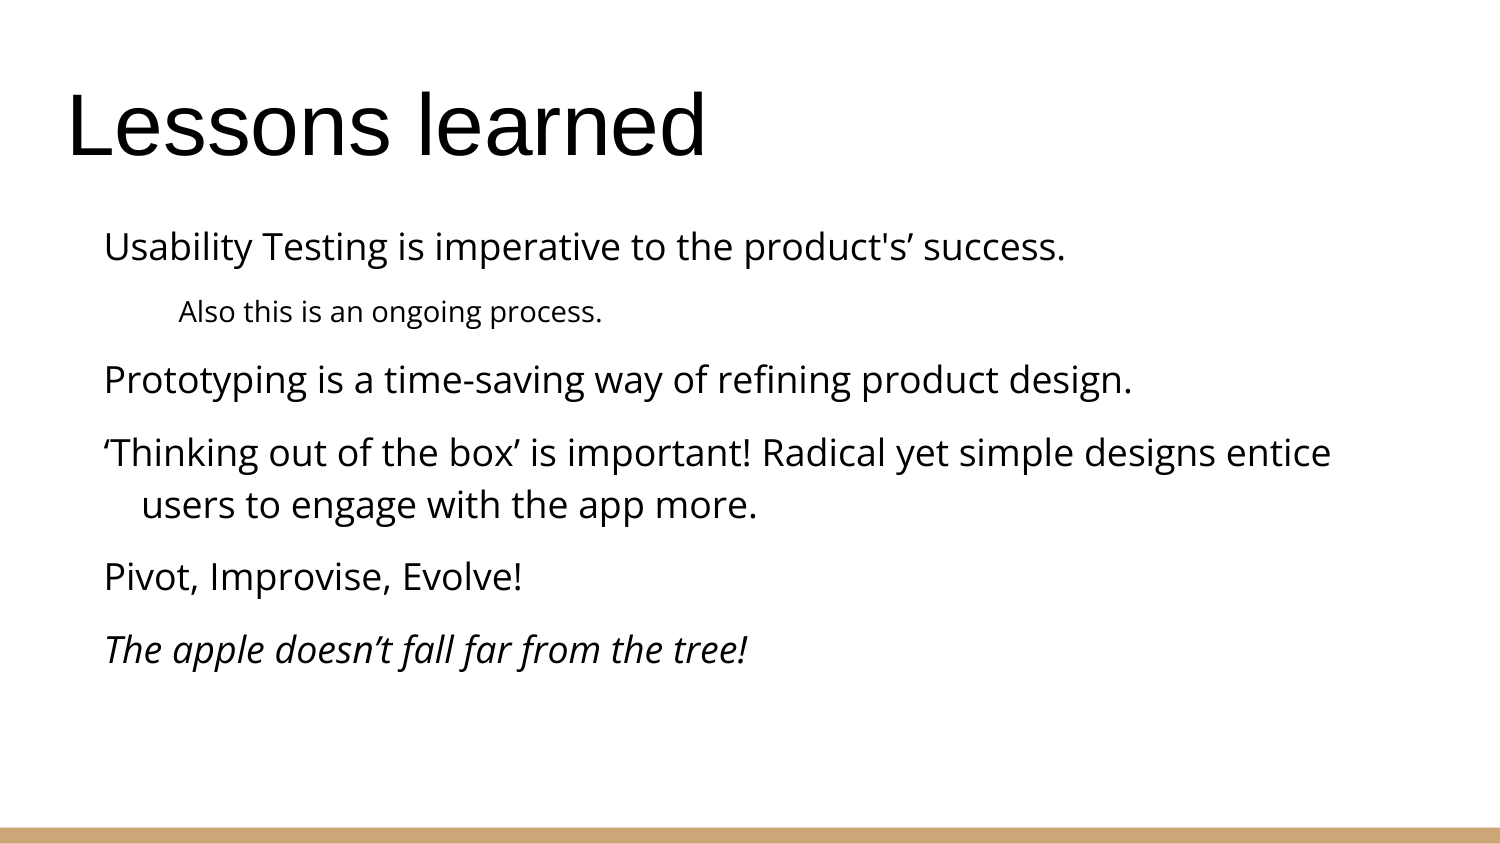

# Lessons learned
Usability Testing is imperative to the product's’ success.
Also this is an ongoing process.
Prototyping is a time-saving way of refining product design.
‘Thinking out of the box’ is important! Radical yet simple designs entice users to engage with the app more.
Pivot, Improvise, Evolve!
The apple doesn’t fall far from the tree!